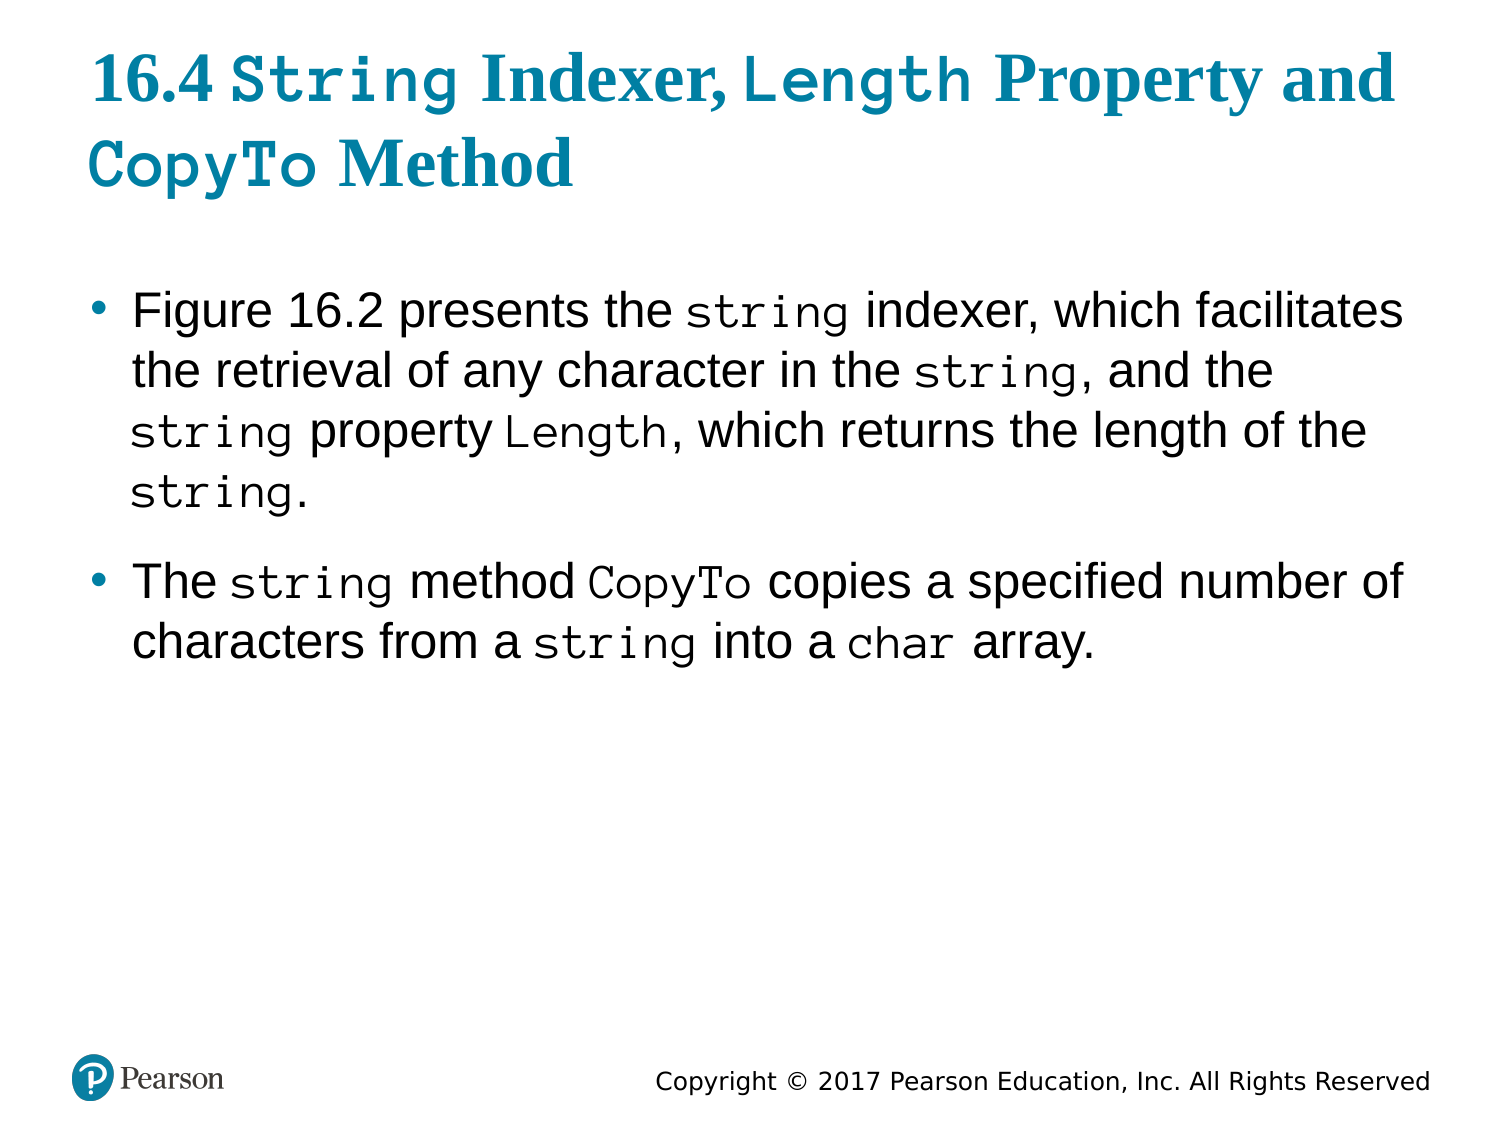

# 16.4 String Indexer, Length Property and CopyTo Method
Figure 16.2 presents the string indexer, which facilitates the retrieval of any character in the string, and the string property Length, which returns the length of the string.
The string method CopyTo copies a specified number of characters from a string into a char array.